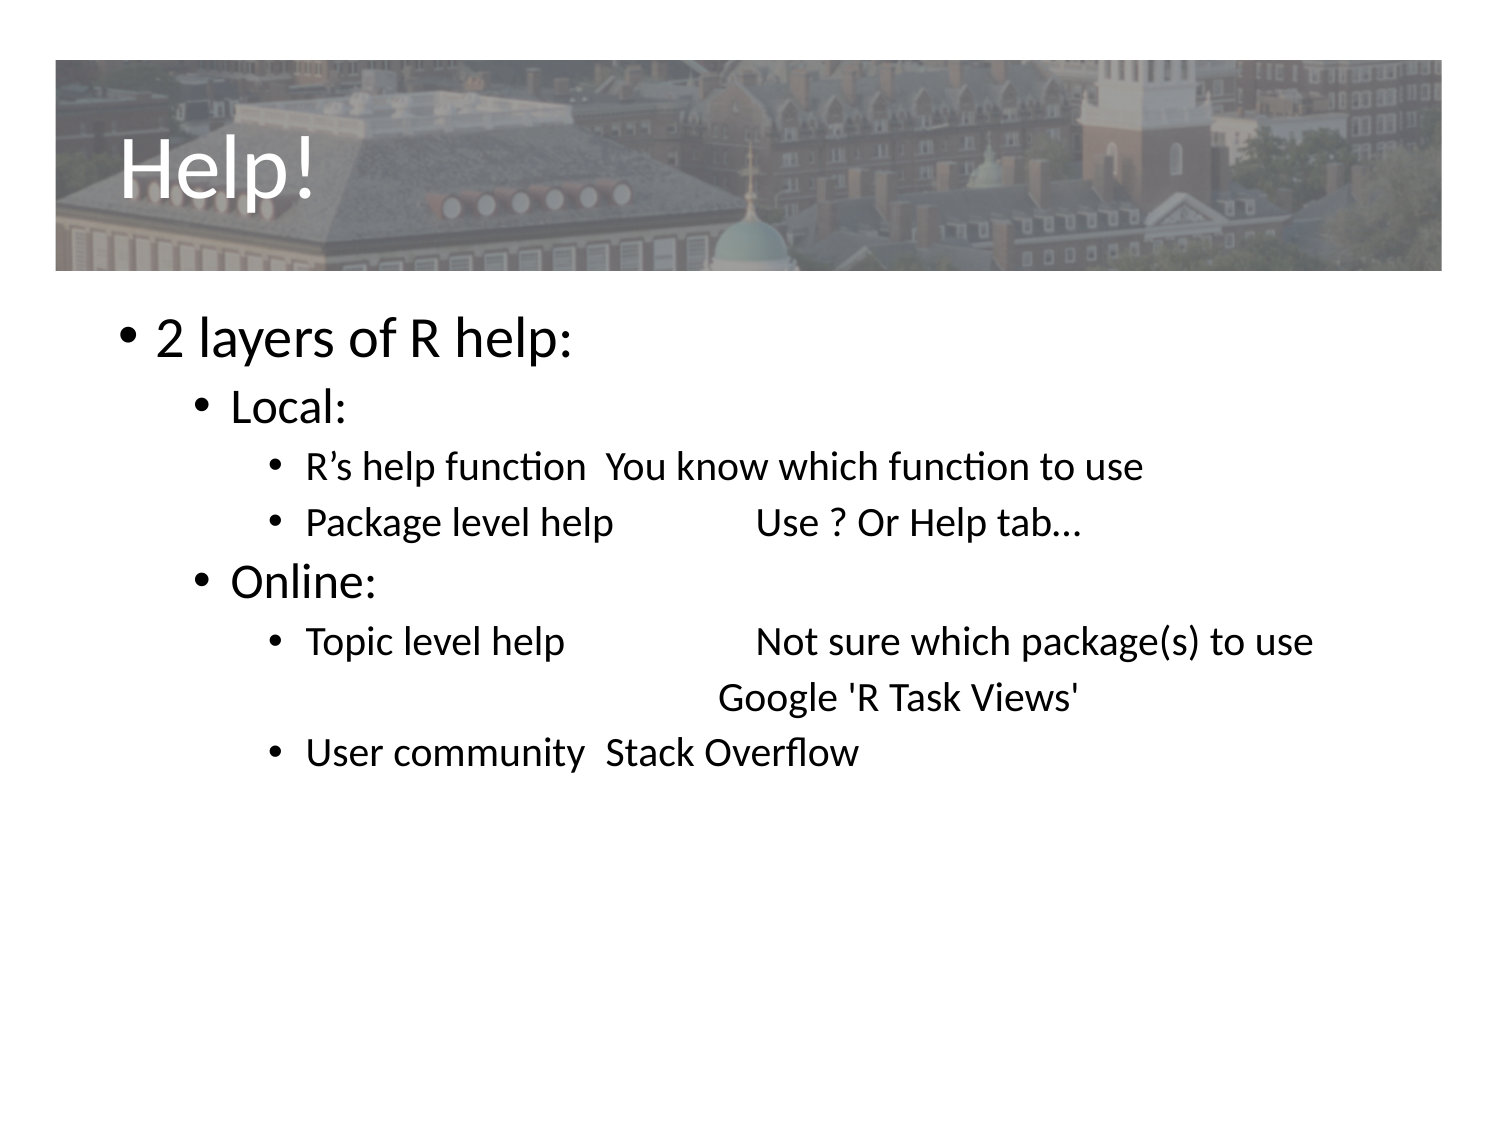

# Help!
2 layers of R help:
Local:
R’s help function	You know which function to use
Package level help	Use ? Or Help tab…
Online:
Topic level help		Not sure which package(s) to use
			Google 'R Task Views'
User community	Stack Overflow